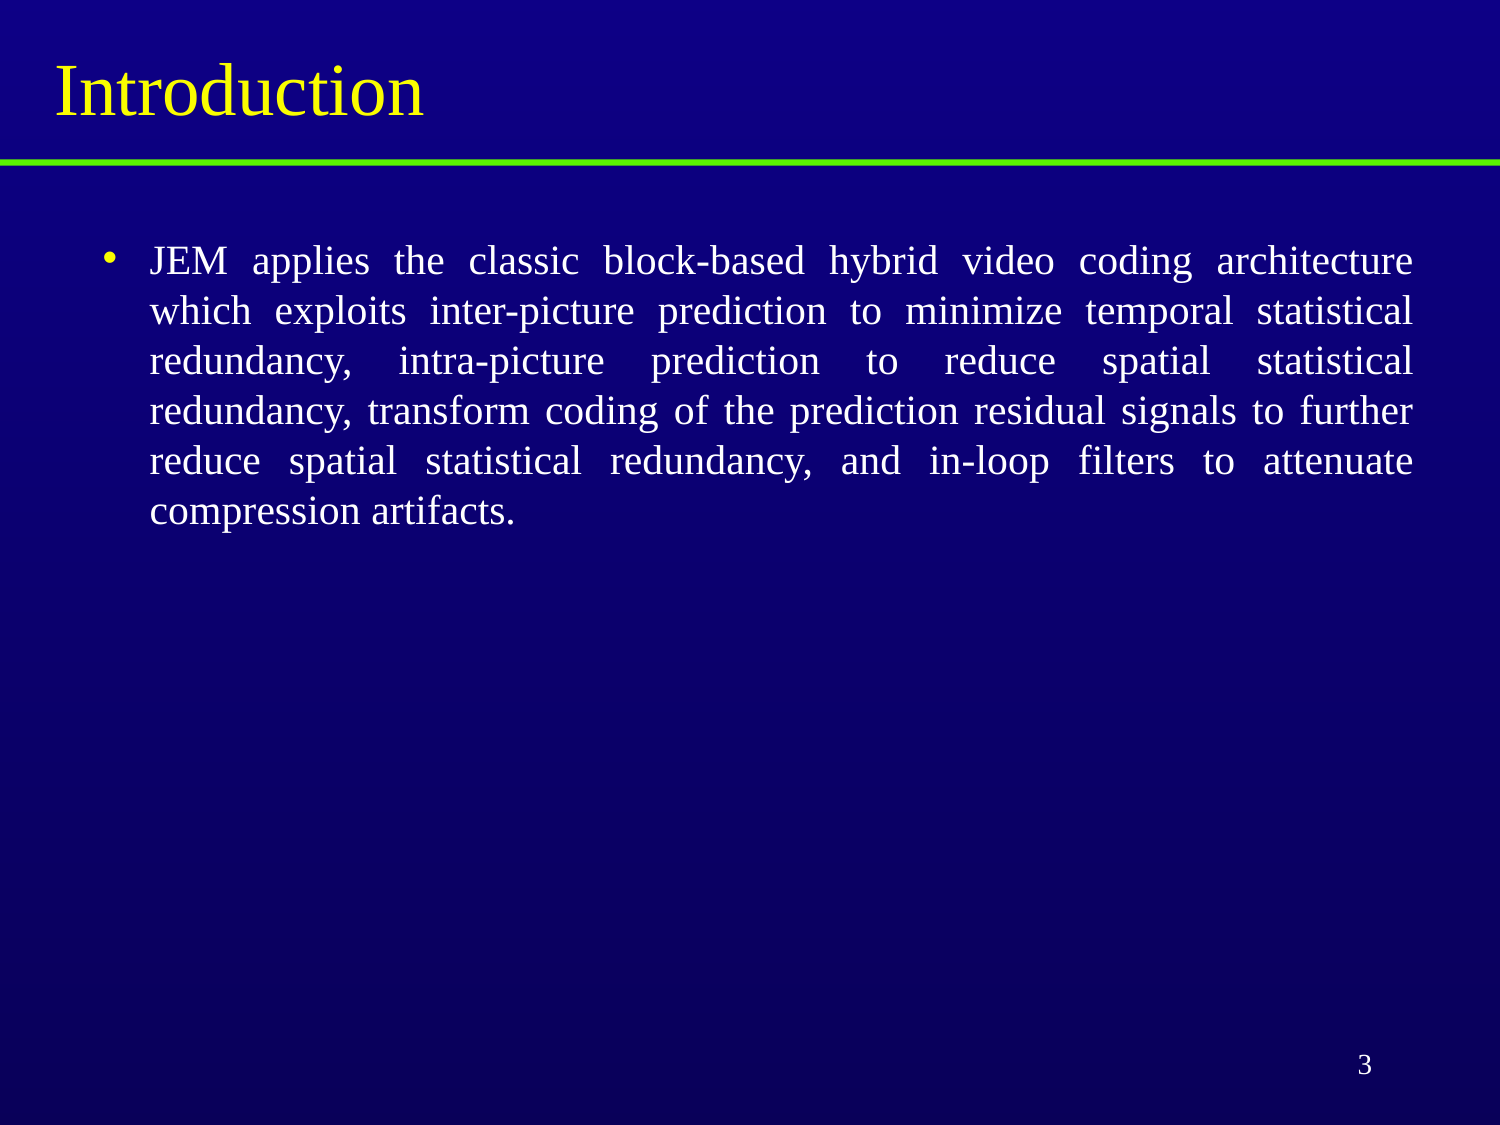

# Introduction
JEM applies the classic block-based hybrid video coding architecture which exploits inter-picture prediction to minimize temporal statistical redundancy, intra-picture prediction to reduce spatial statistical redundancy, transform coding of the prediction residual signals to further reduce spatial statistical redundancy, and in-loop filters to attenuate compression artifacts.

3